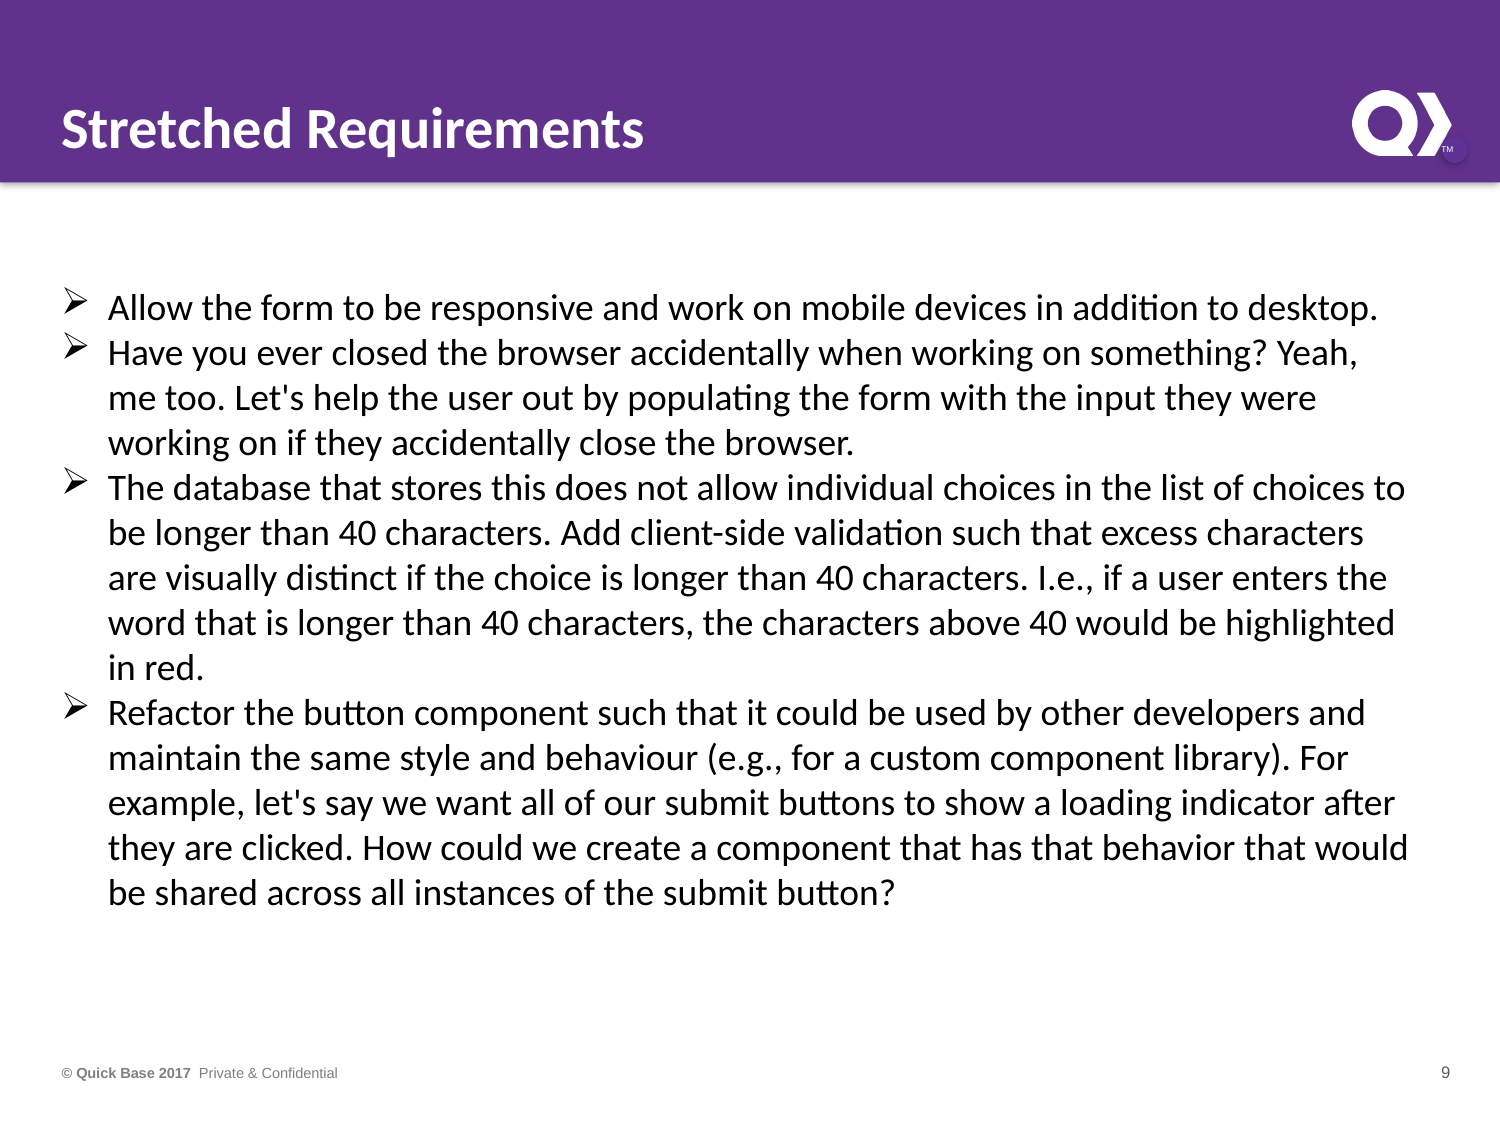

Stretched Requirements
Allow the form to be responsive and work on mobile devices in addition to desktop.
Have you ever closed the browser accidentally when working on something? Yeah, me too. Let's help the user out by populating the form with the input they were working on if they accidentally close the browser.
The database that stores this does not allow individual choices in the list of choices to be longer than 40 characters. Add client-side validation such that excess characters are visually distinct if the choice is longer than 40 characters. I.e., if a user enters the word that is longer than 40 characters, the characters above 40 would be highlighted in red.
Refactor the button component such that it could be used by other developers and maintain the same style and behaviour (e.g., for a custom component library). For example, let's say we want all of our submit buttons to show a loading indicator after they are clicked. How could we create a component that has that behavior that would be shared across all instances of the submit button?